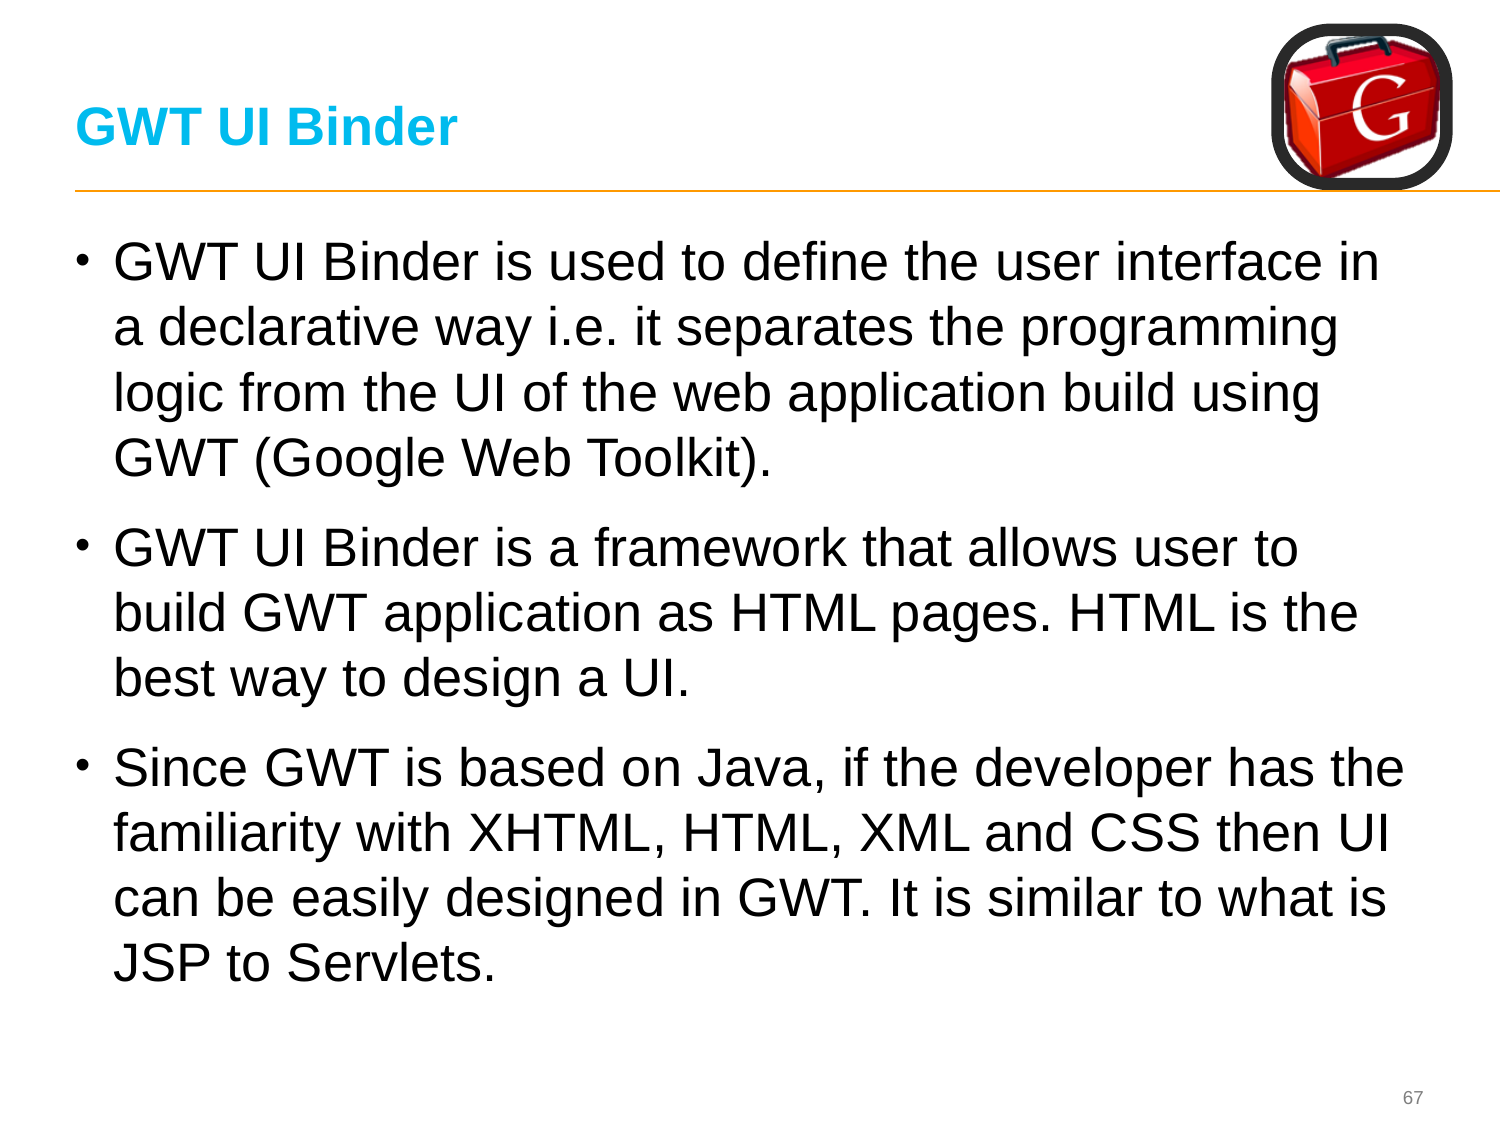

# GWT UI Binder
GWT UI Binder is used to define the user interface in a declarative way i.e. it separates the programming logic from the UI of the web application build using GWT (Google Web Toolkit).
GWT UI Binder is a framework that allows user to build GWT application as HTML pages. HTML is the best way to design a UI.
Since GWT is based on Java, if the developer has the familiarity with XHTML, HTML, XML and CSS then UI can be easily designed in GWT. It is similar to what is JSP to Servlets.